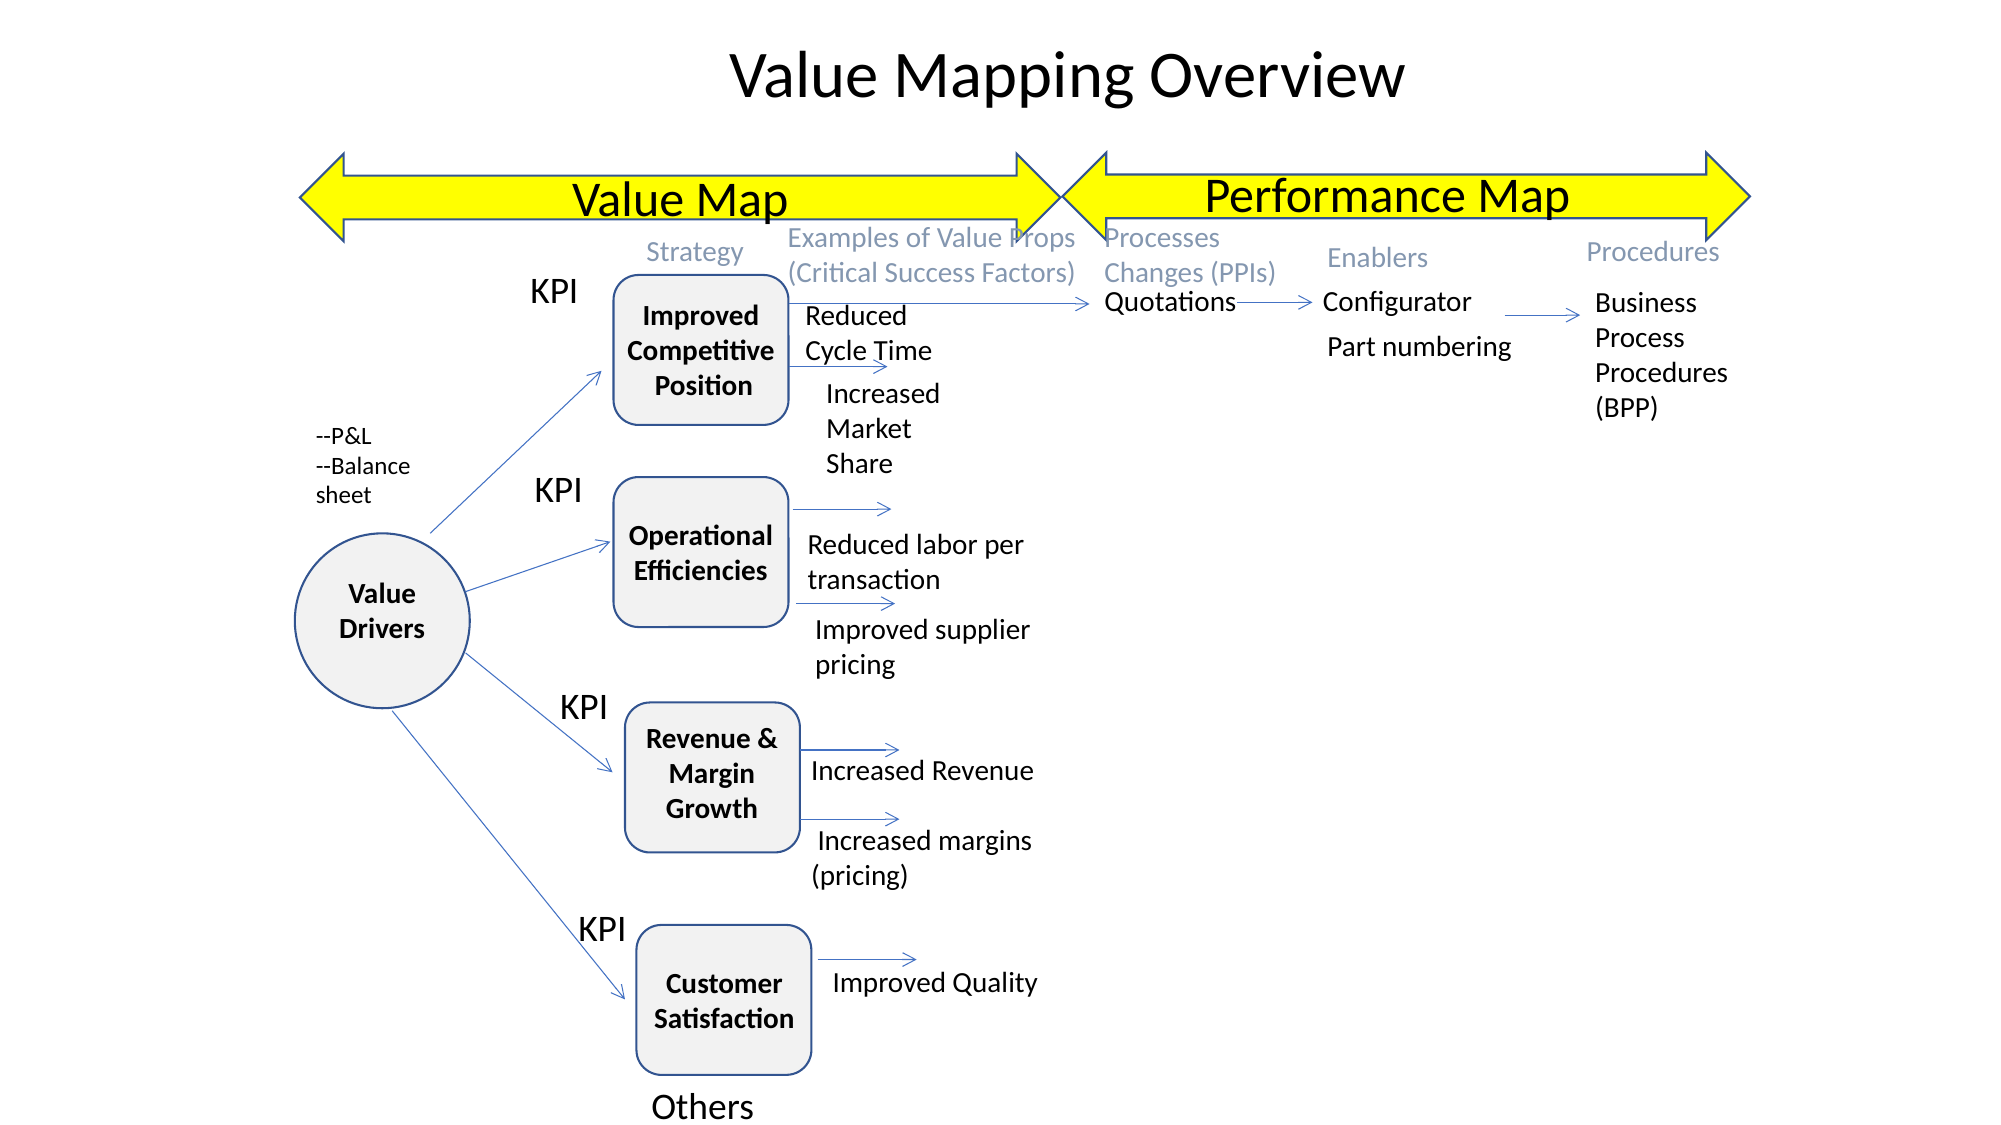

Value Mapping Overview

Performance Map
Value Map
Examples of Value Props (Critical Success Factors)
Processes Changes (PPIs)
Procedures
Strategy
Enablers
KPI

Configurator
Quotations
Business Process Procedures (BPP)
Improved Competitive
 Position
Reduced
Cycle Time
Part numbering

Increased
Market
Share
--P&L
--Balance sheet
KPI

Operational Efficiencies
Reduced labor per transaction

Value Drivers
Improved supplier pricing
KPI

Revenue & Margin Growth
Increased Revenue

 Increased margins (pricing)
KPI

Improved Quality
Customer Satisfaction
Others